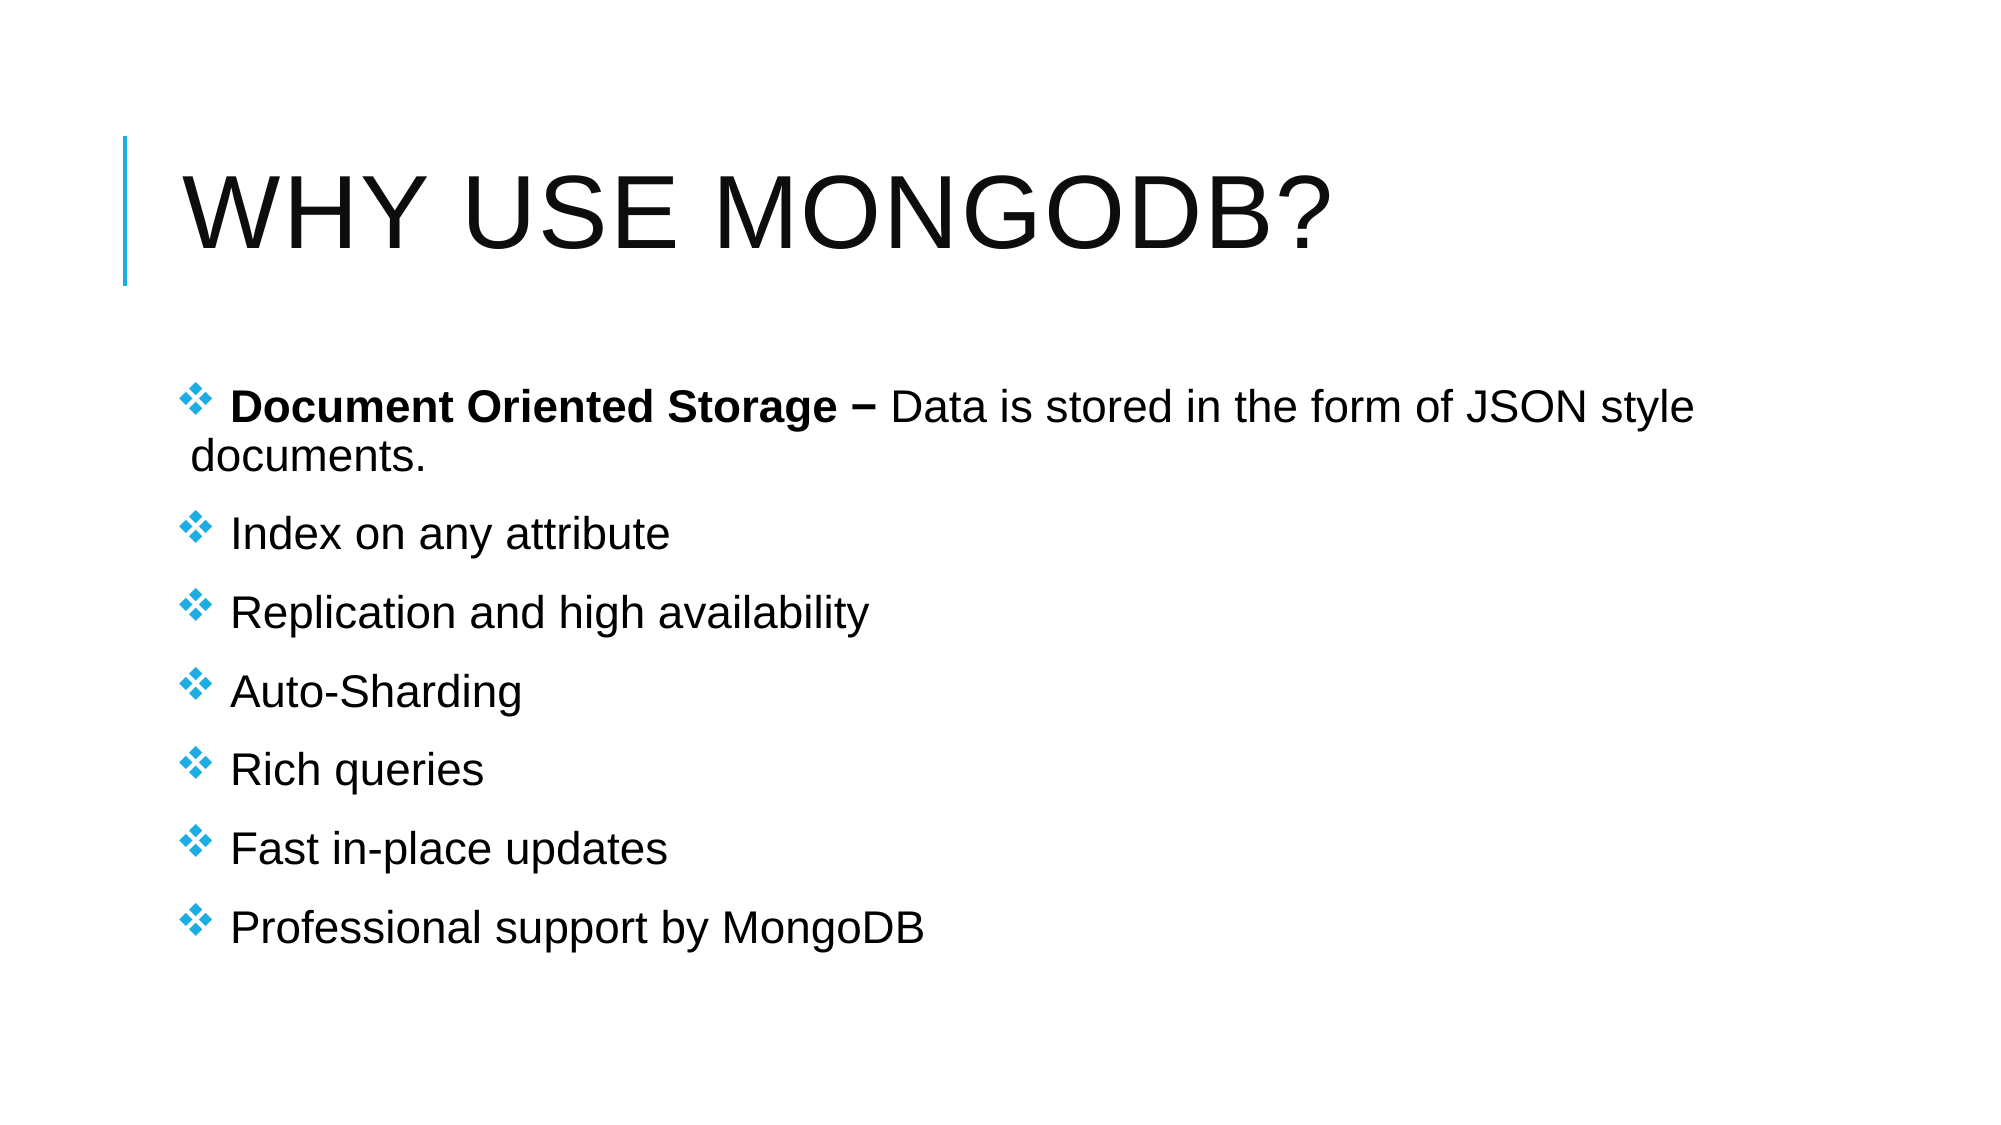

# Why Use MongoDB?
 Document Oriented Storage − Data is stored in the form of JSON style documents.
 Index on any attribute
 Replication and high availability
 Auto-Sharding
 Rich queries
 Fast in-place updates
 Professional support by MongoDB